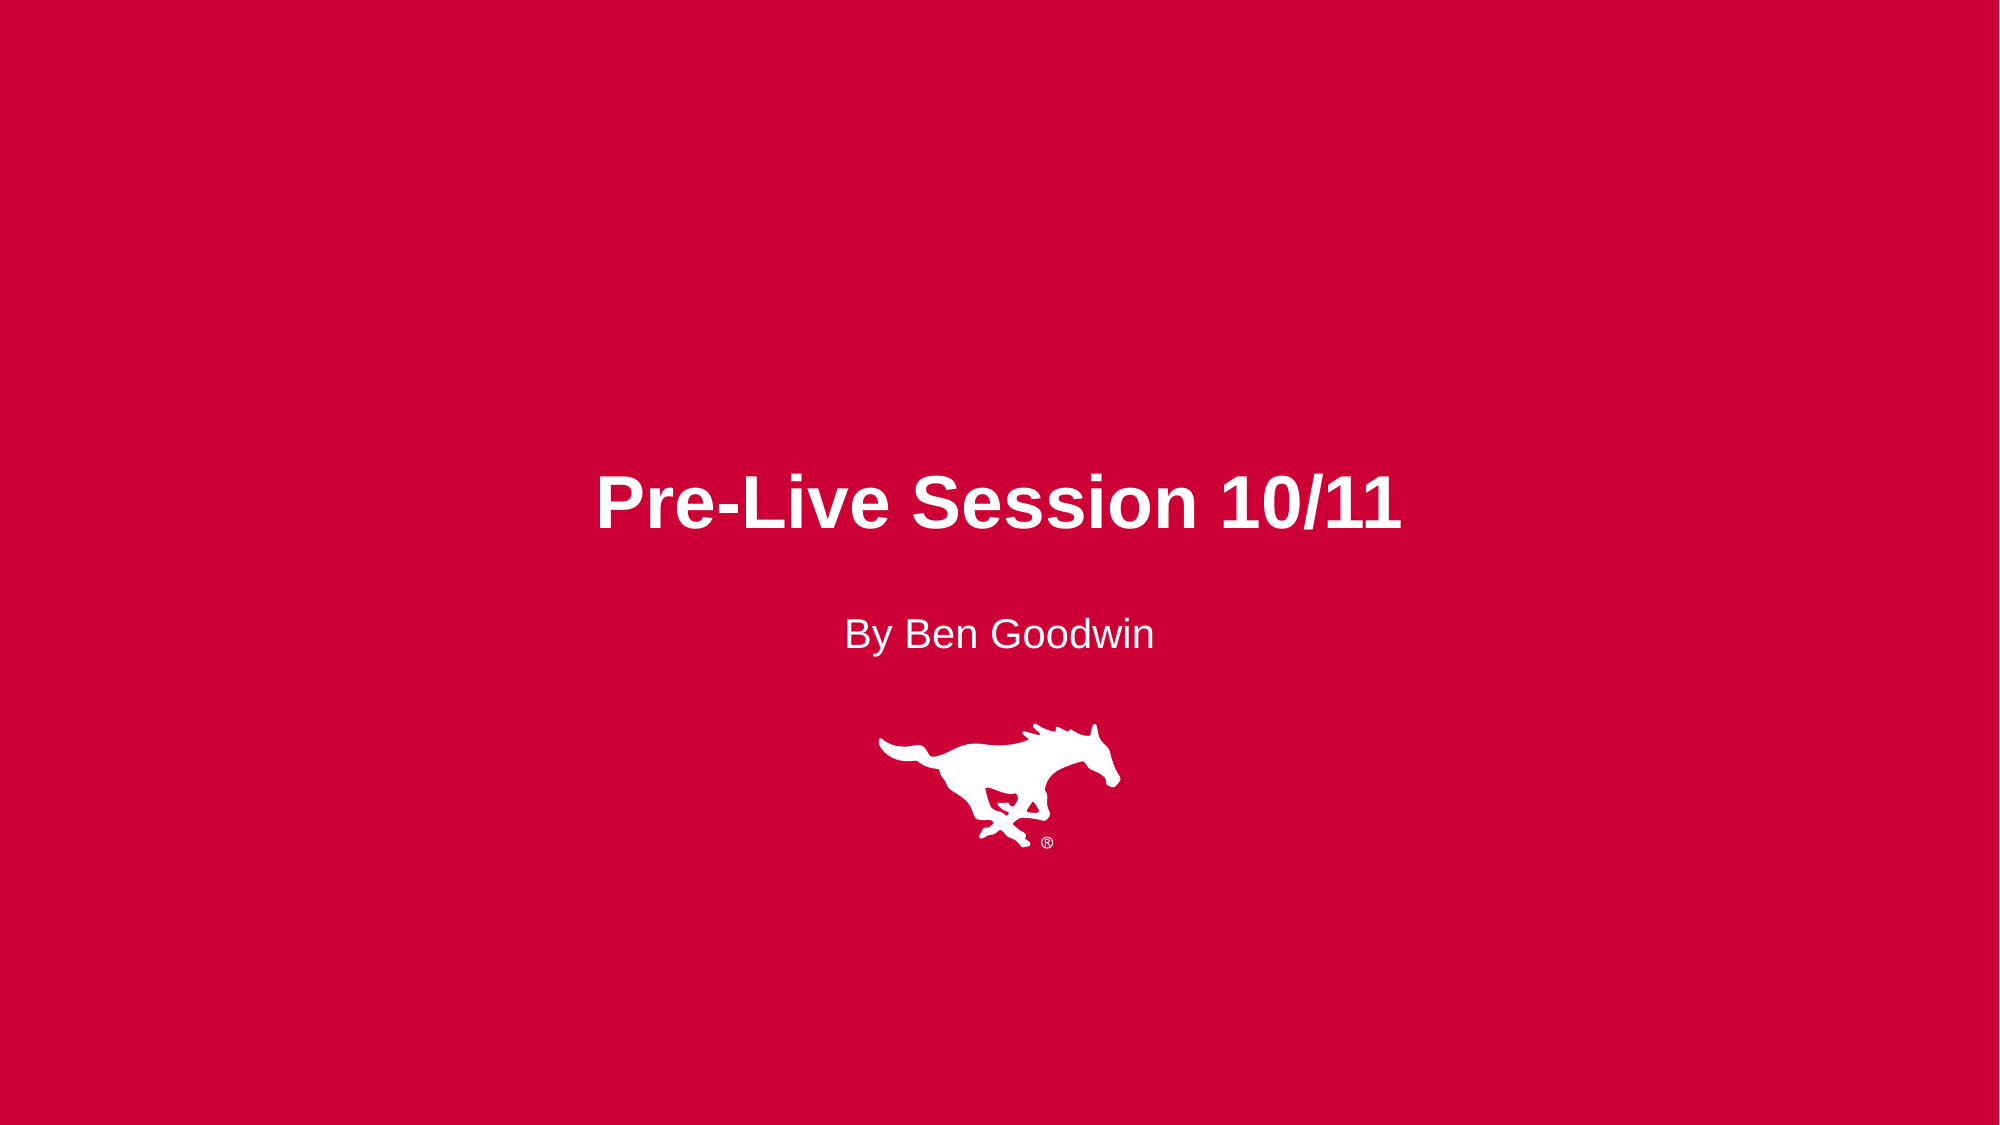

# Pre-Live Session 10/11
By Ben Goodwin